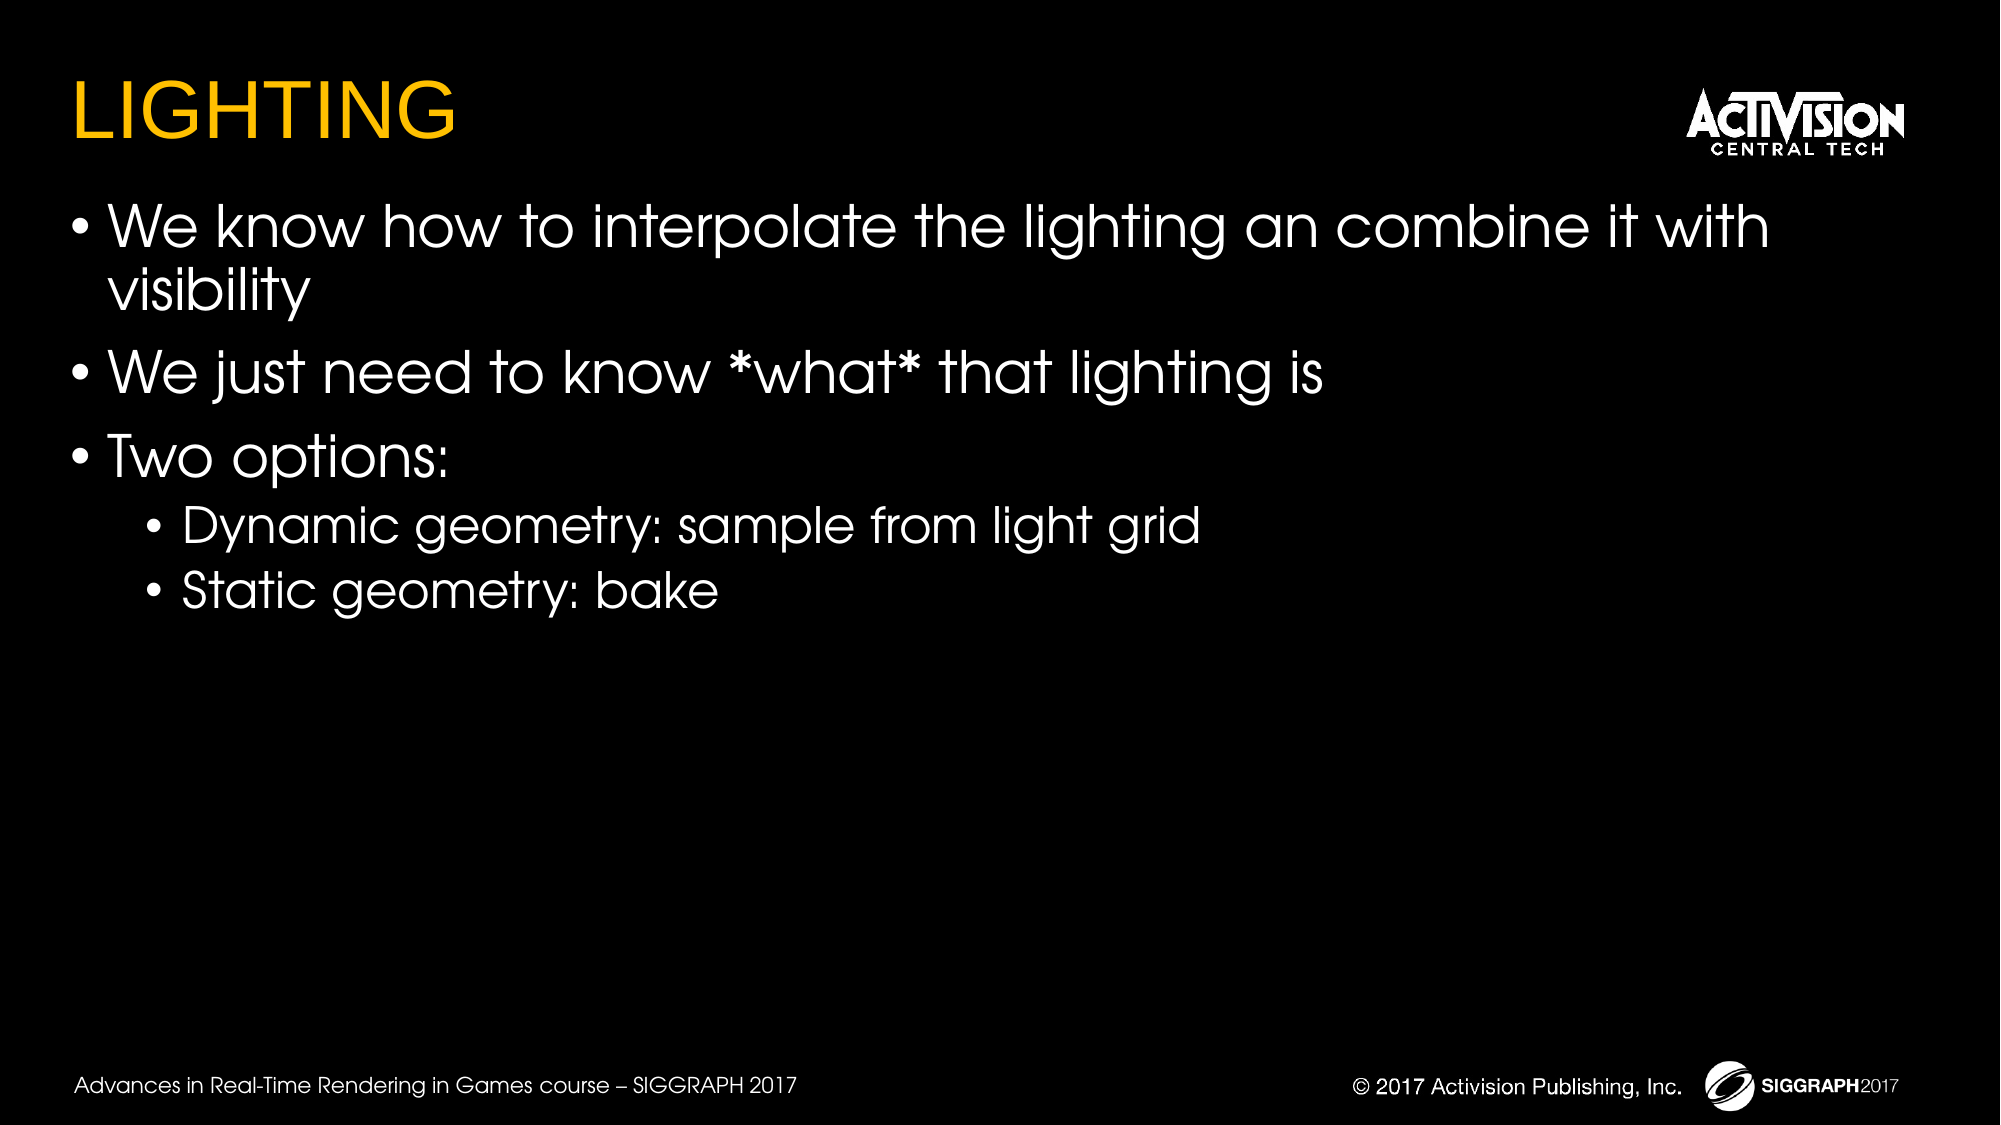

# LIGHTING
We know how to interpolate the lighting an combine it with visibility
We just need to know *what* that lighting is
Two options:
Dynamic geometry: sample from light grid
Static geometry: bake